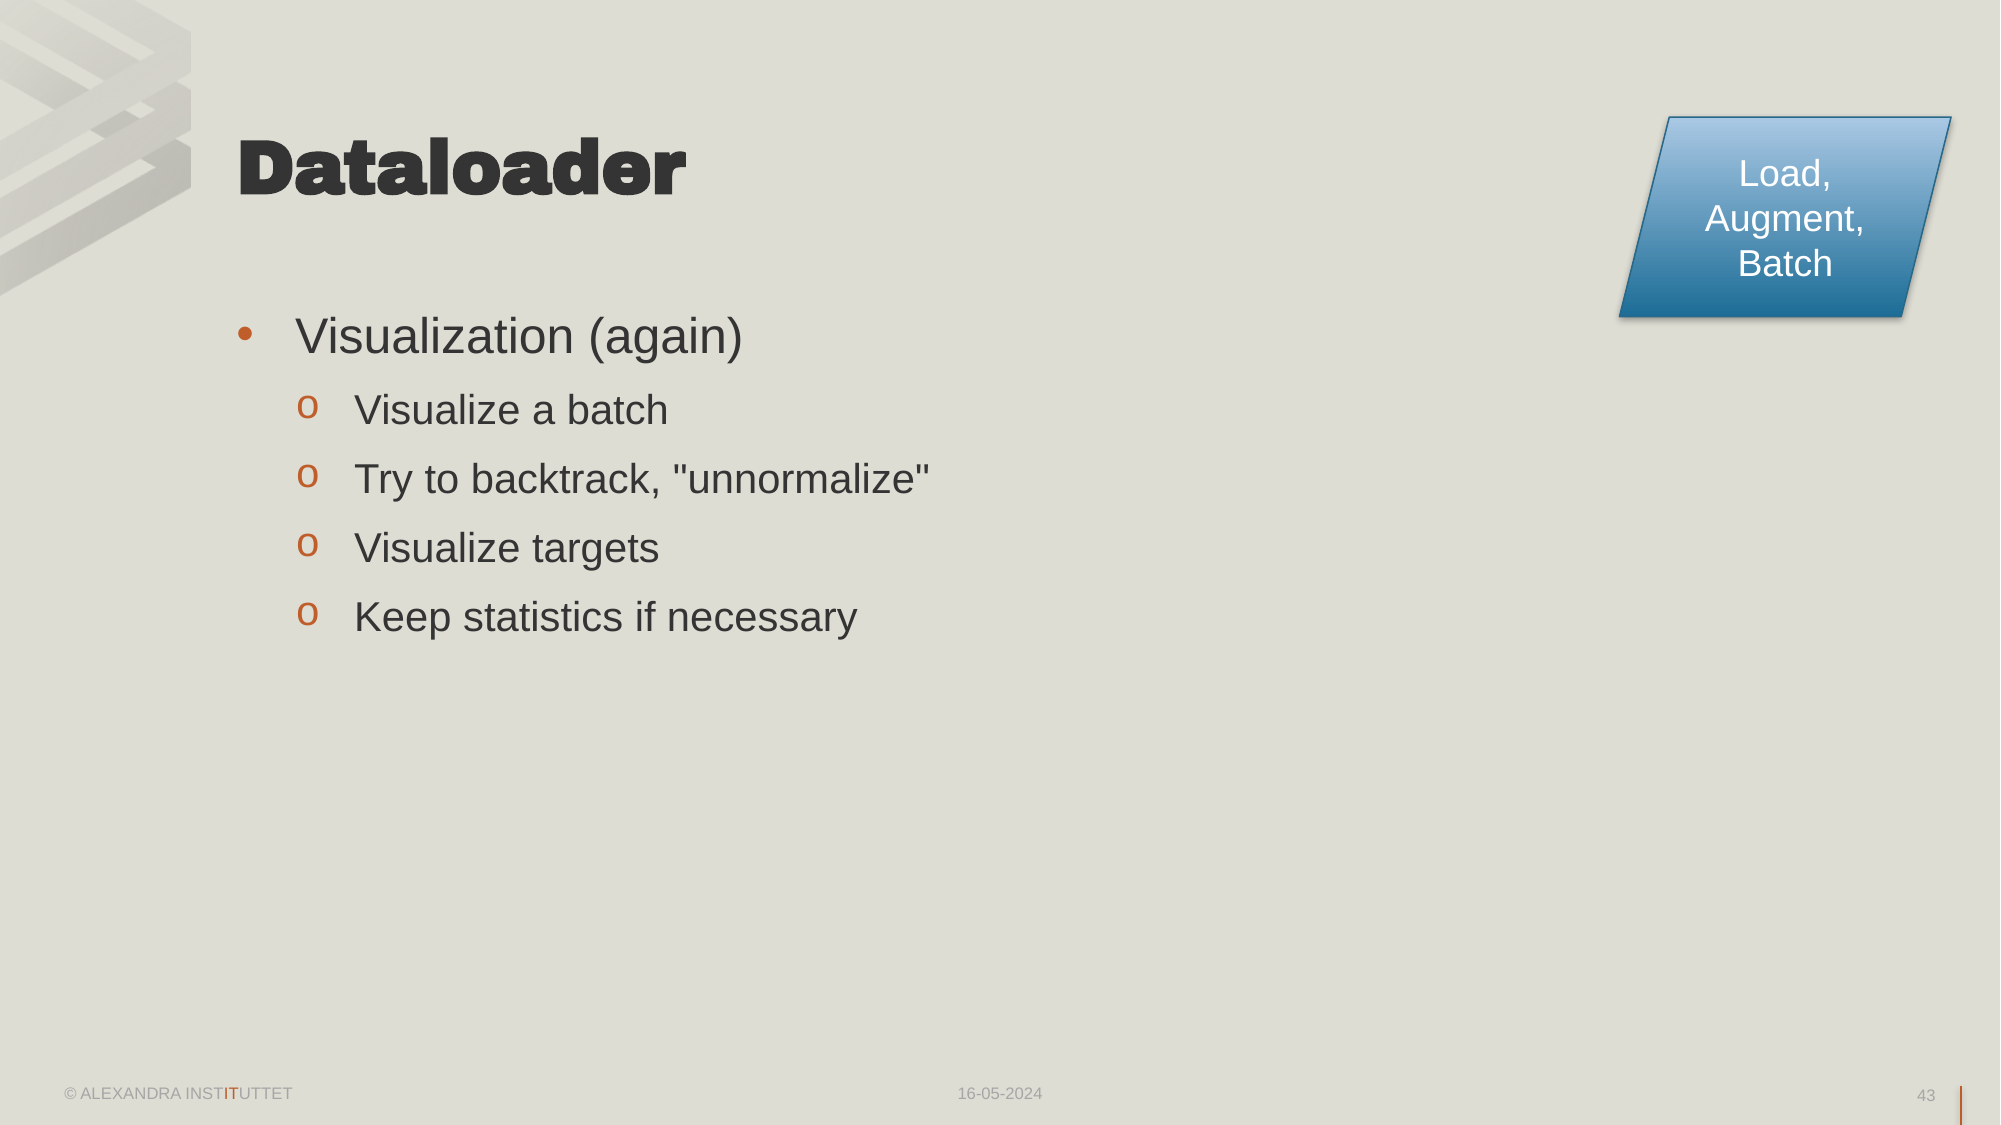

Load,
Augment,
Batch
# Dataloader
Visualization (again)
Visualize a batch
Try to backtrack, "unnormalize"
Visualize targets
Keep statistics if necessary

© ALEXANDRA INSTITUTTET
16-05-2024
43